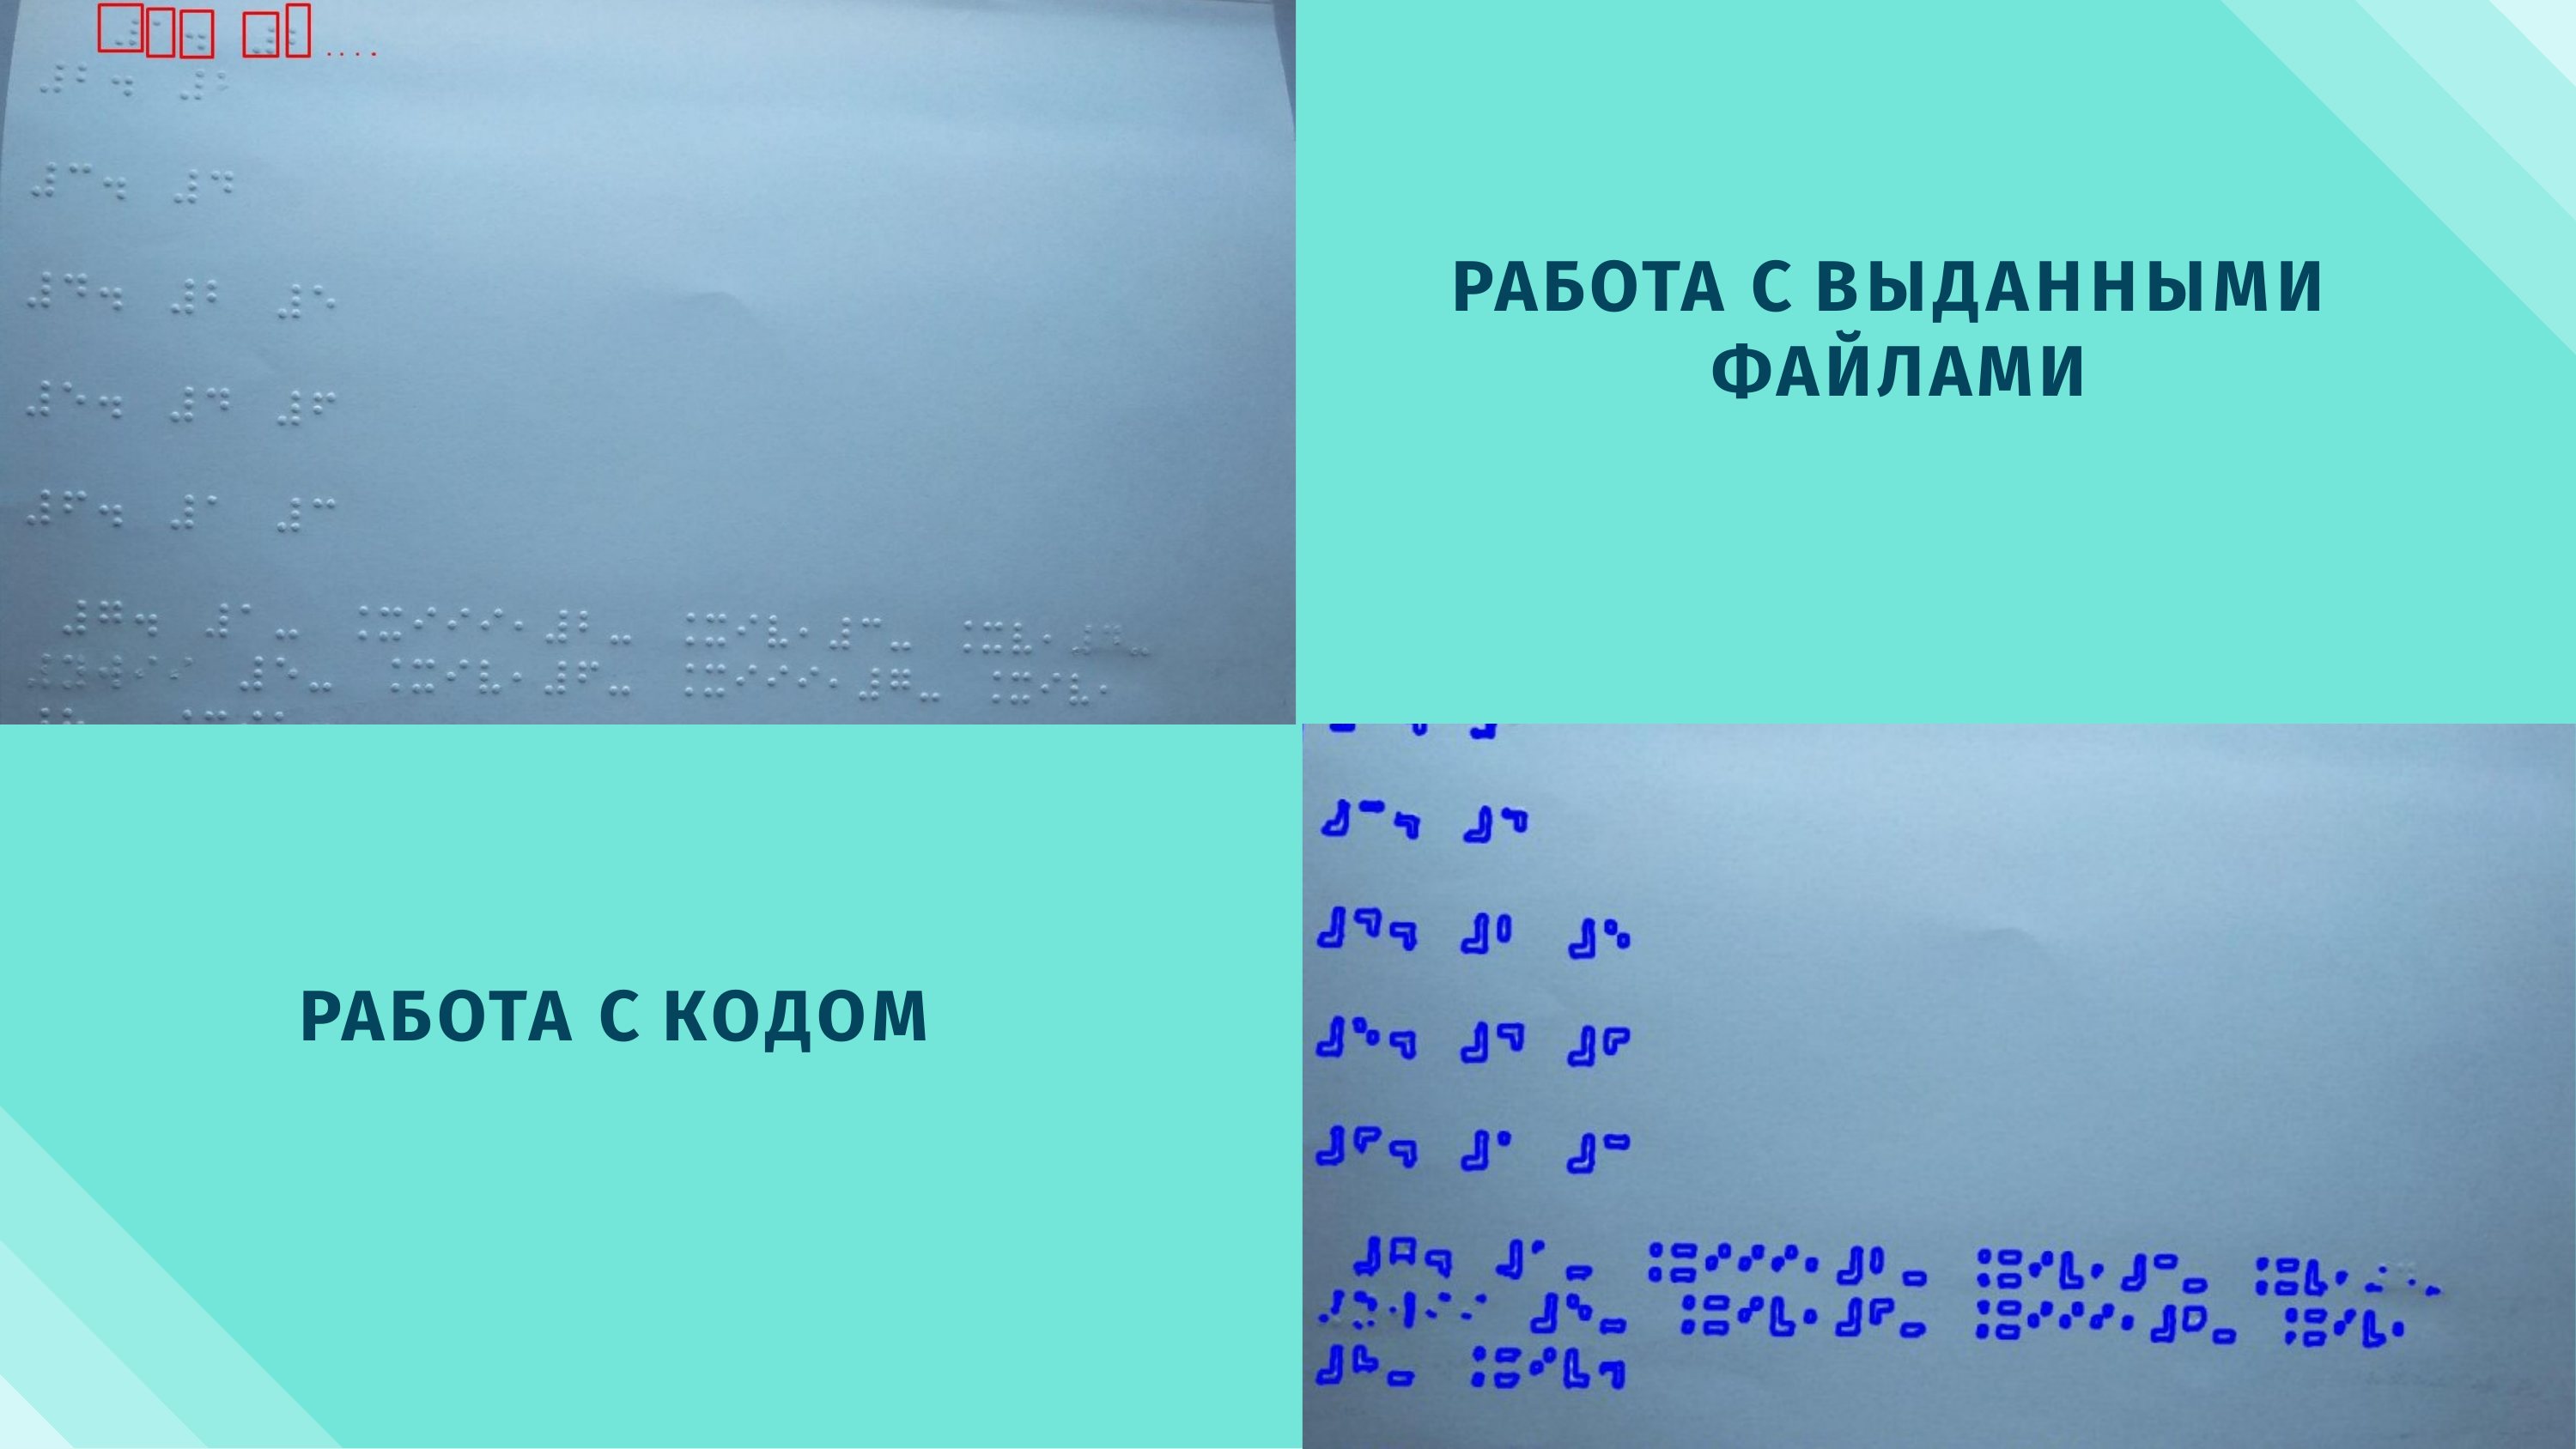

РАБОТА С ВЫДАННЫМИ  ФАЙЛАМИ

РАБОТА С КОДОМ